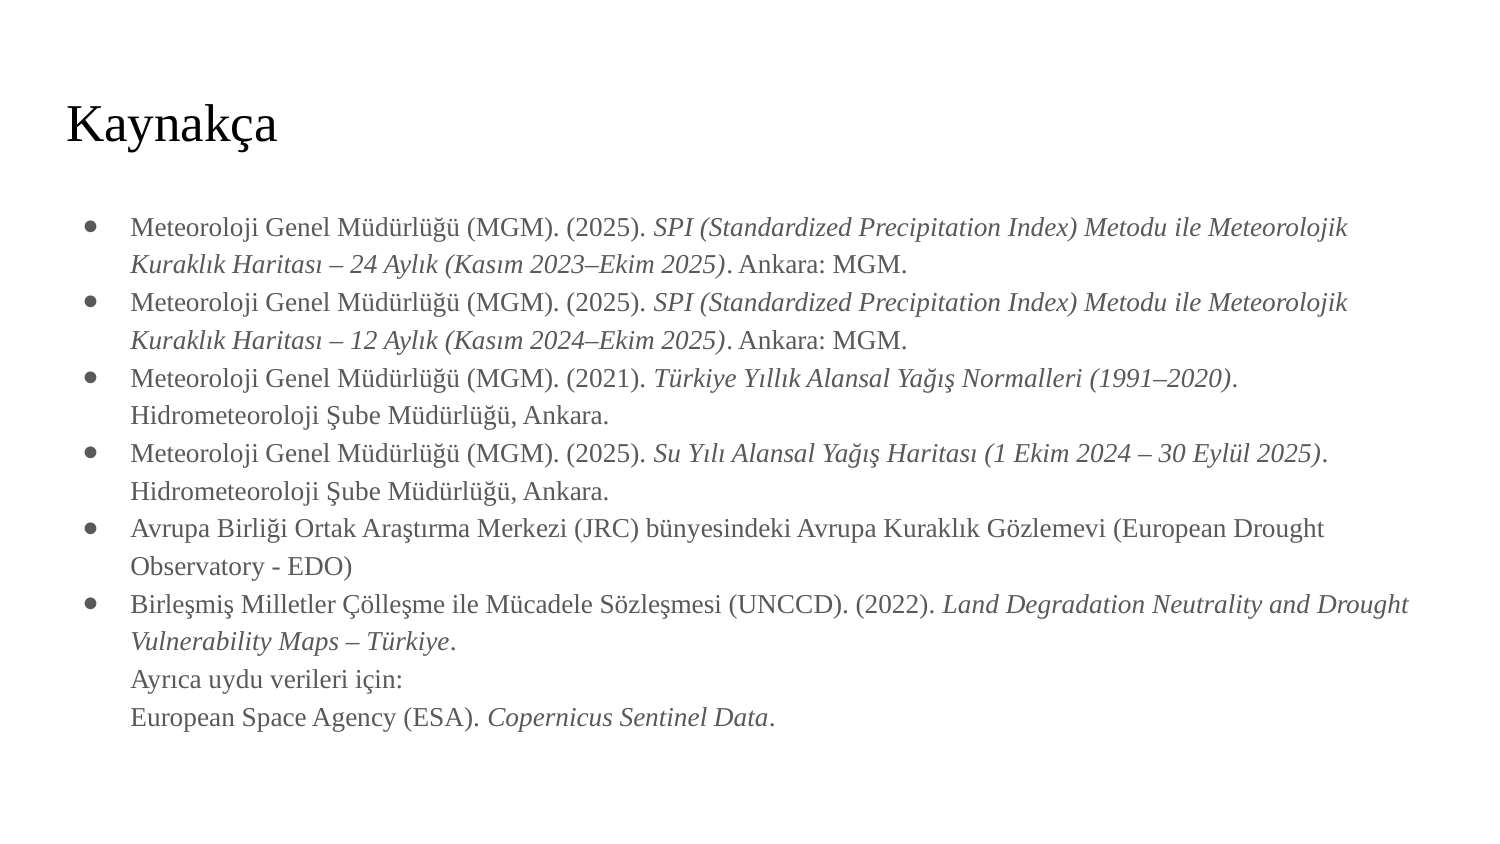

# Kaynakça
Meteoroloji Genel Müdürlüğü (MGM). (2025). SPI (Standardized Precipitation Index) Metodu ile Meteorolojik Kuraklık Haritası – 24 Aylık (Kasım 2023–Ekim 2025). Ankara: MGM.
Meteoroloji Genel Müdürlüğü (MGM). (2025). SPI (Standardized Precipitation Index) Metodu ile Meteorolojik Kuraklık Haritası – 12 Aylık (Kasım 2024–Ekim 2025). Ankara: MGM.
Meteoroloji Genel Müdürlüğü (MGM). (2021). Türkiye Yıllık Alansal Yağış Normalleri (1991–2020). Hidrometeoroloji Şube Müdürlüğü, Ankara.
Meteoroloji Genel Müdürlüğü (MGM). (2025). Su Yılı Alansal Yağış Haritası (1 Ekim 2024 – 30 Eylül 2025). Hidrometeoroloji Şube Müdürlüğü, Ankara.
Avrupa Birliği Ortak Araştırma Merkezi (JRC) bünyesindeki Avrupa Kuraklık Gözlemevi (European Drought Observatory - EDO)
Birleşmiş Milletler Çölleşme ile Mücadele Sözleşmesi (UNCCD). (2022). Land Degradation Neutrality and Drought Vulnerability Maps – Türkiye.
Ayrıca uydu verileri için:
European Space Agency (ESA). Copernicus Sentinel Data.